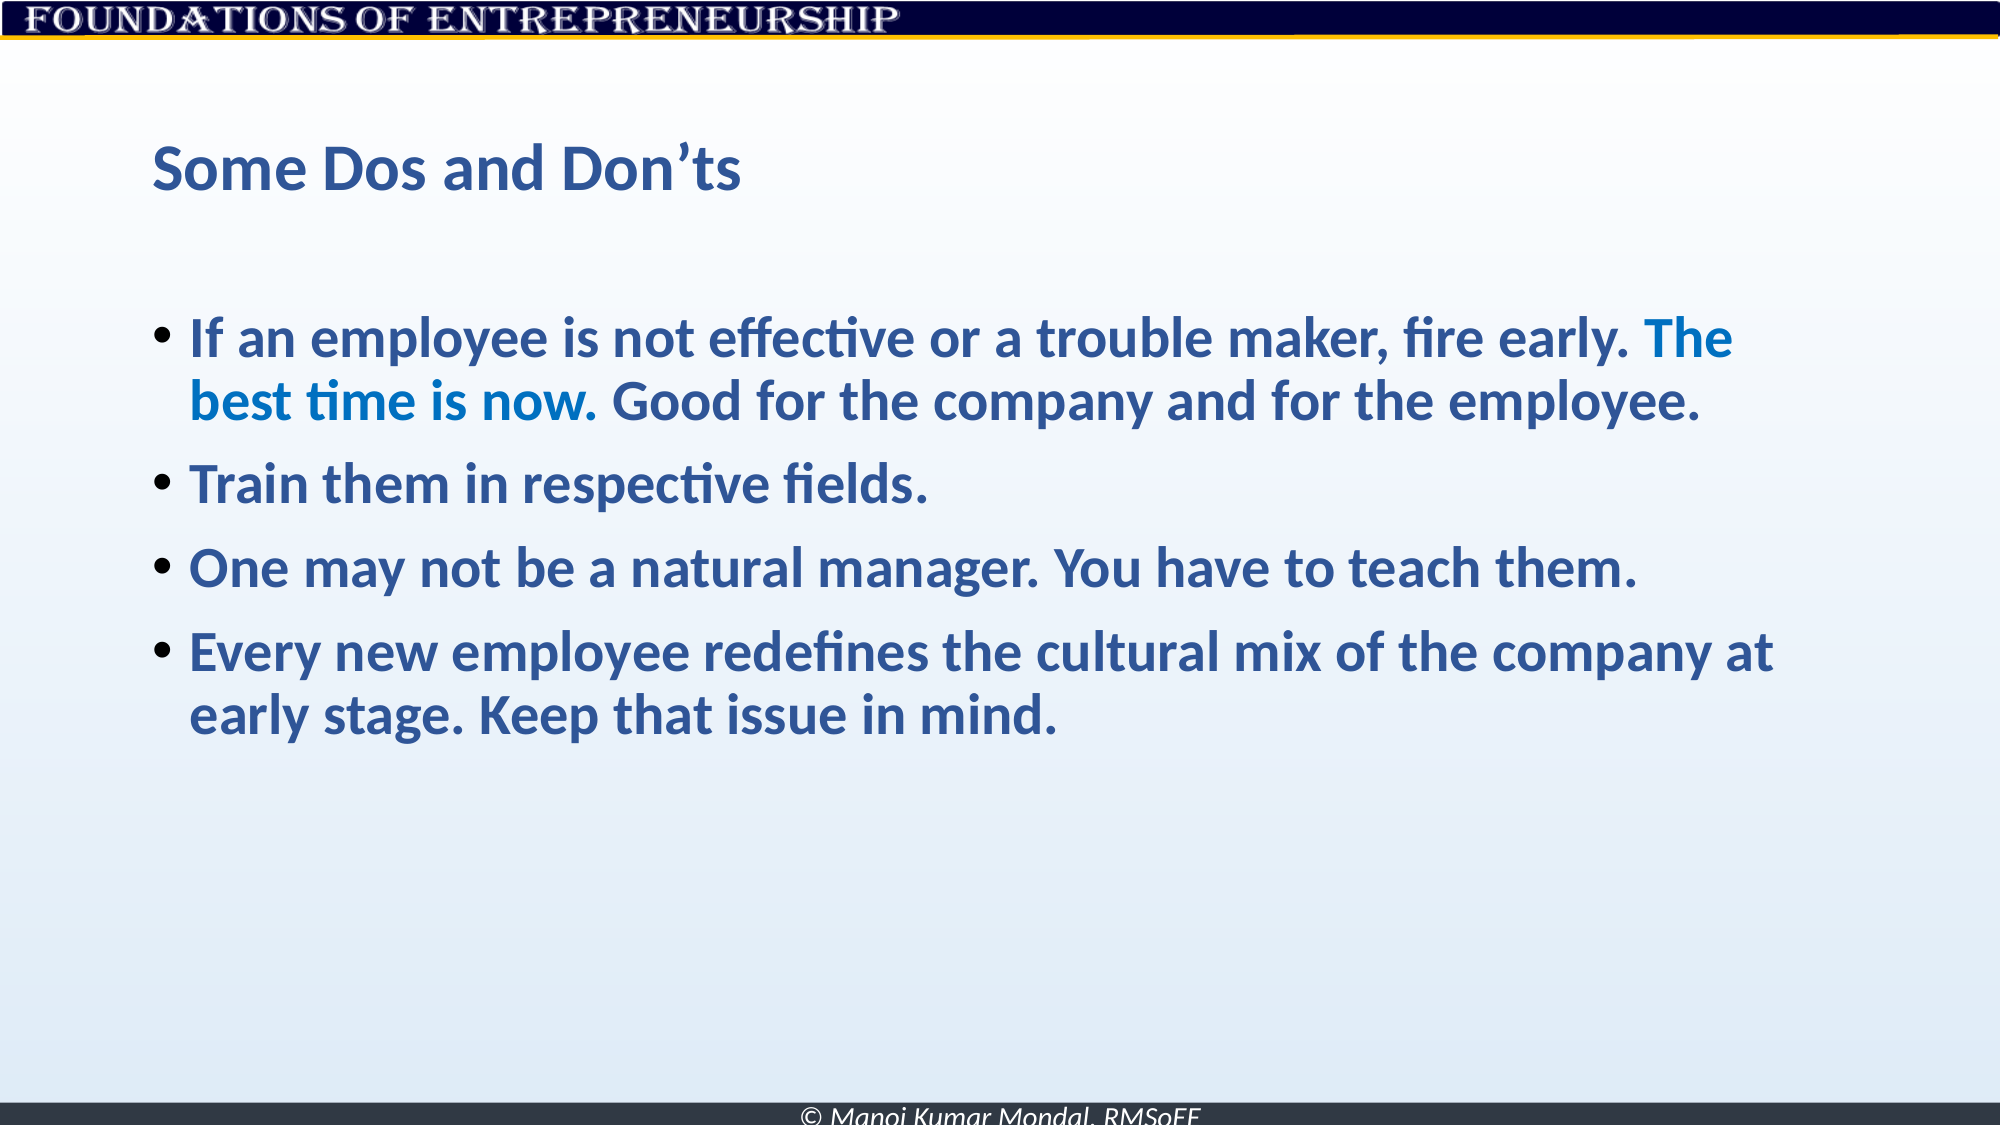

# Some Dos and Don’ts
If an employee is not effective or a trouble maker, fire early. The best time is now. Good for the company and for the employee.
Train them in respective fields.
One may not be a natural manager. You have to teach them.
Every new employee redefines the cultural mix of the company at early stage. Keep that issue in mind.